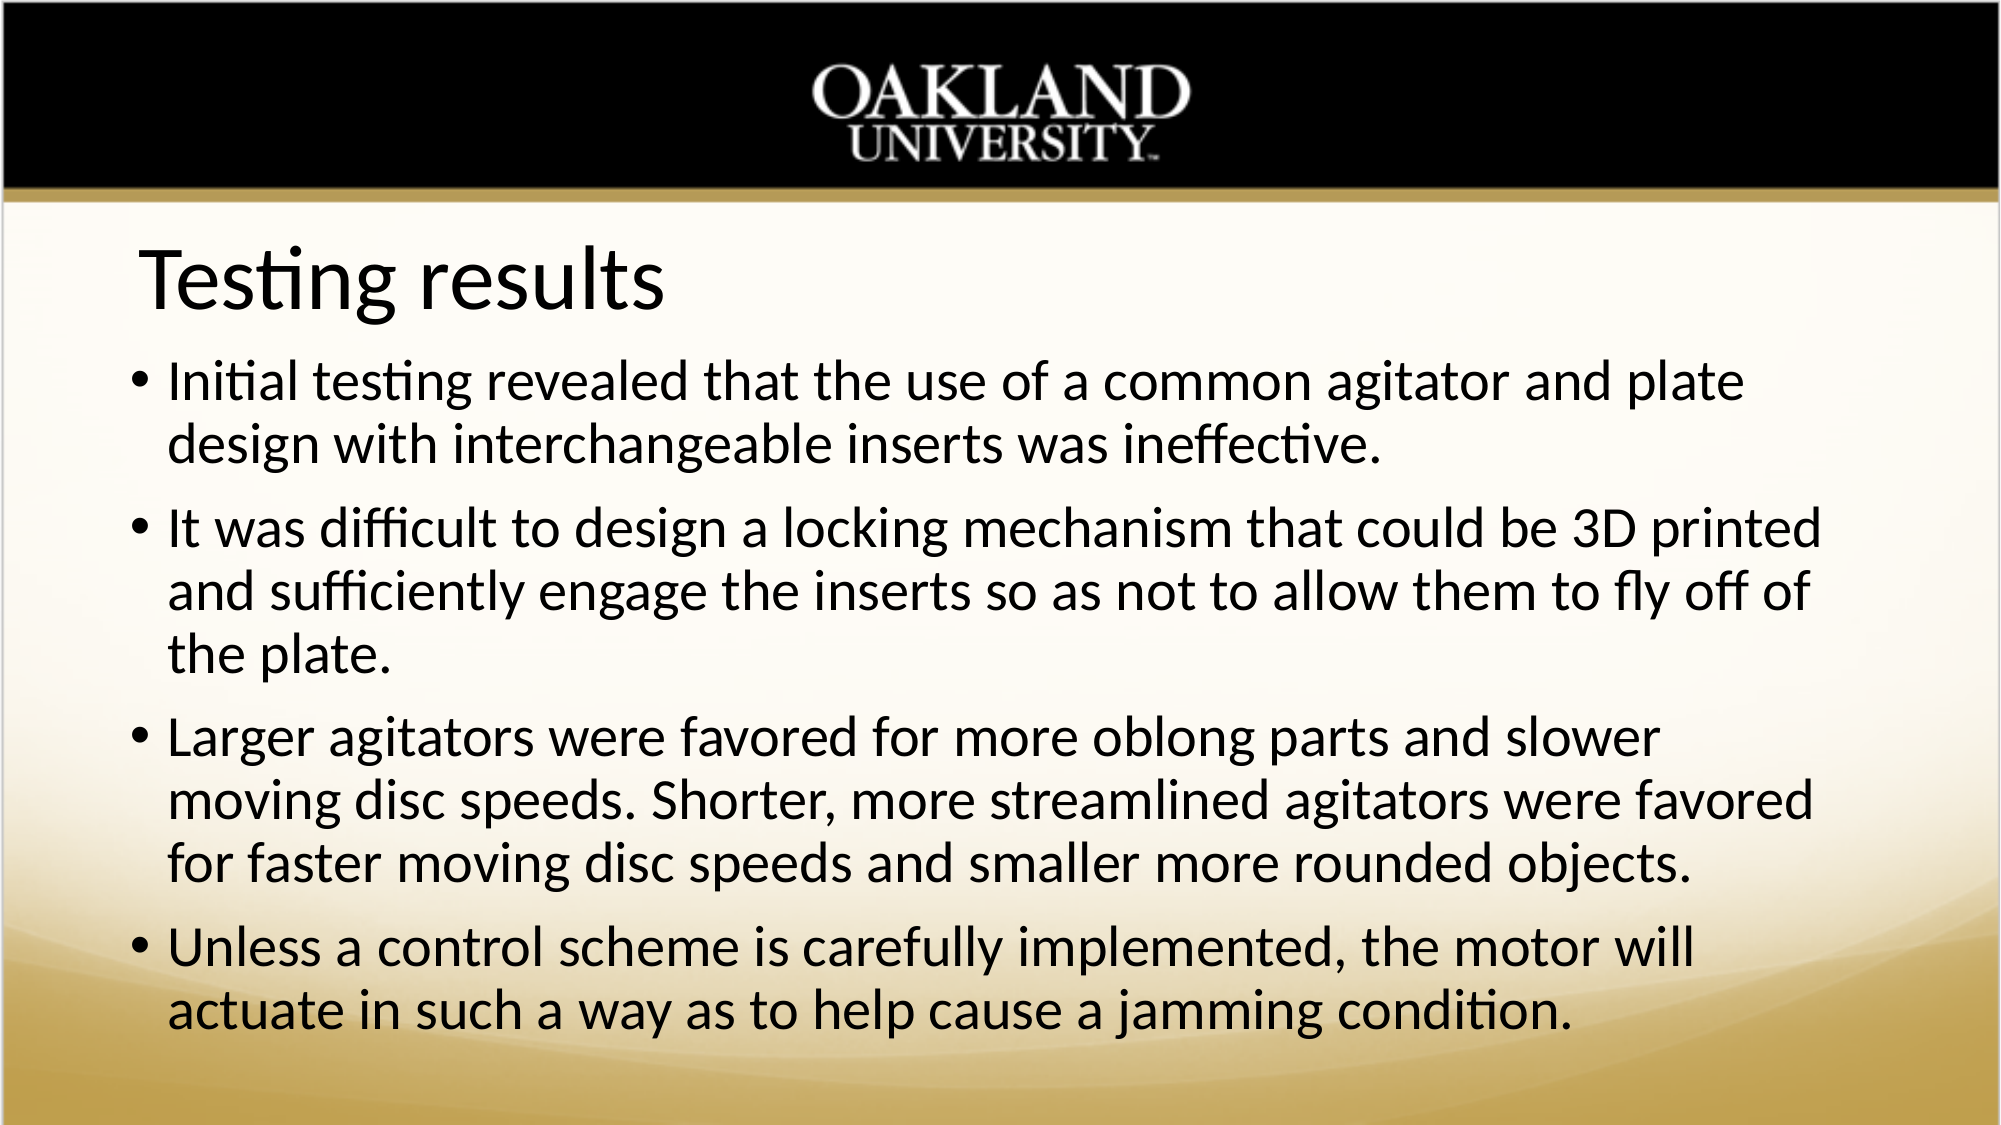

# Testing results
Initial testing revealed that the use of a common agitator and plate design with interchangeable inserts was ineffective.
It was difficult to design a locking mechanism that could be 3D printed and sufficiently engage the inserts so as not to allow them to fly off of the plate.
Larger agitators were favored for more oblong parts and slower moving disc speeds. Shorter, more streamlined agitators were favored for faster moving disc speeds and smaller more rounded objects.
Unless a control scheme is carefully implemented, the motor will actuate in such a way as to help cause a jamming condition.